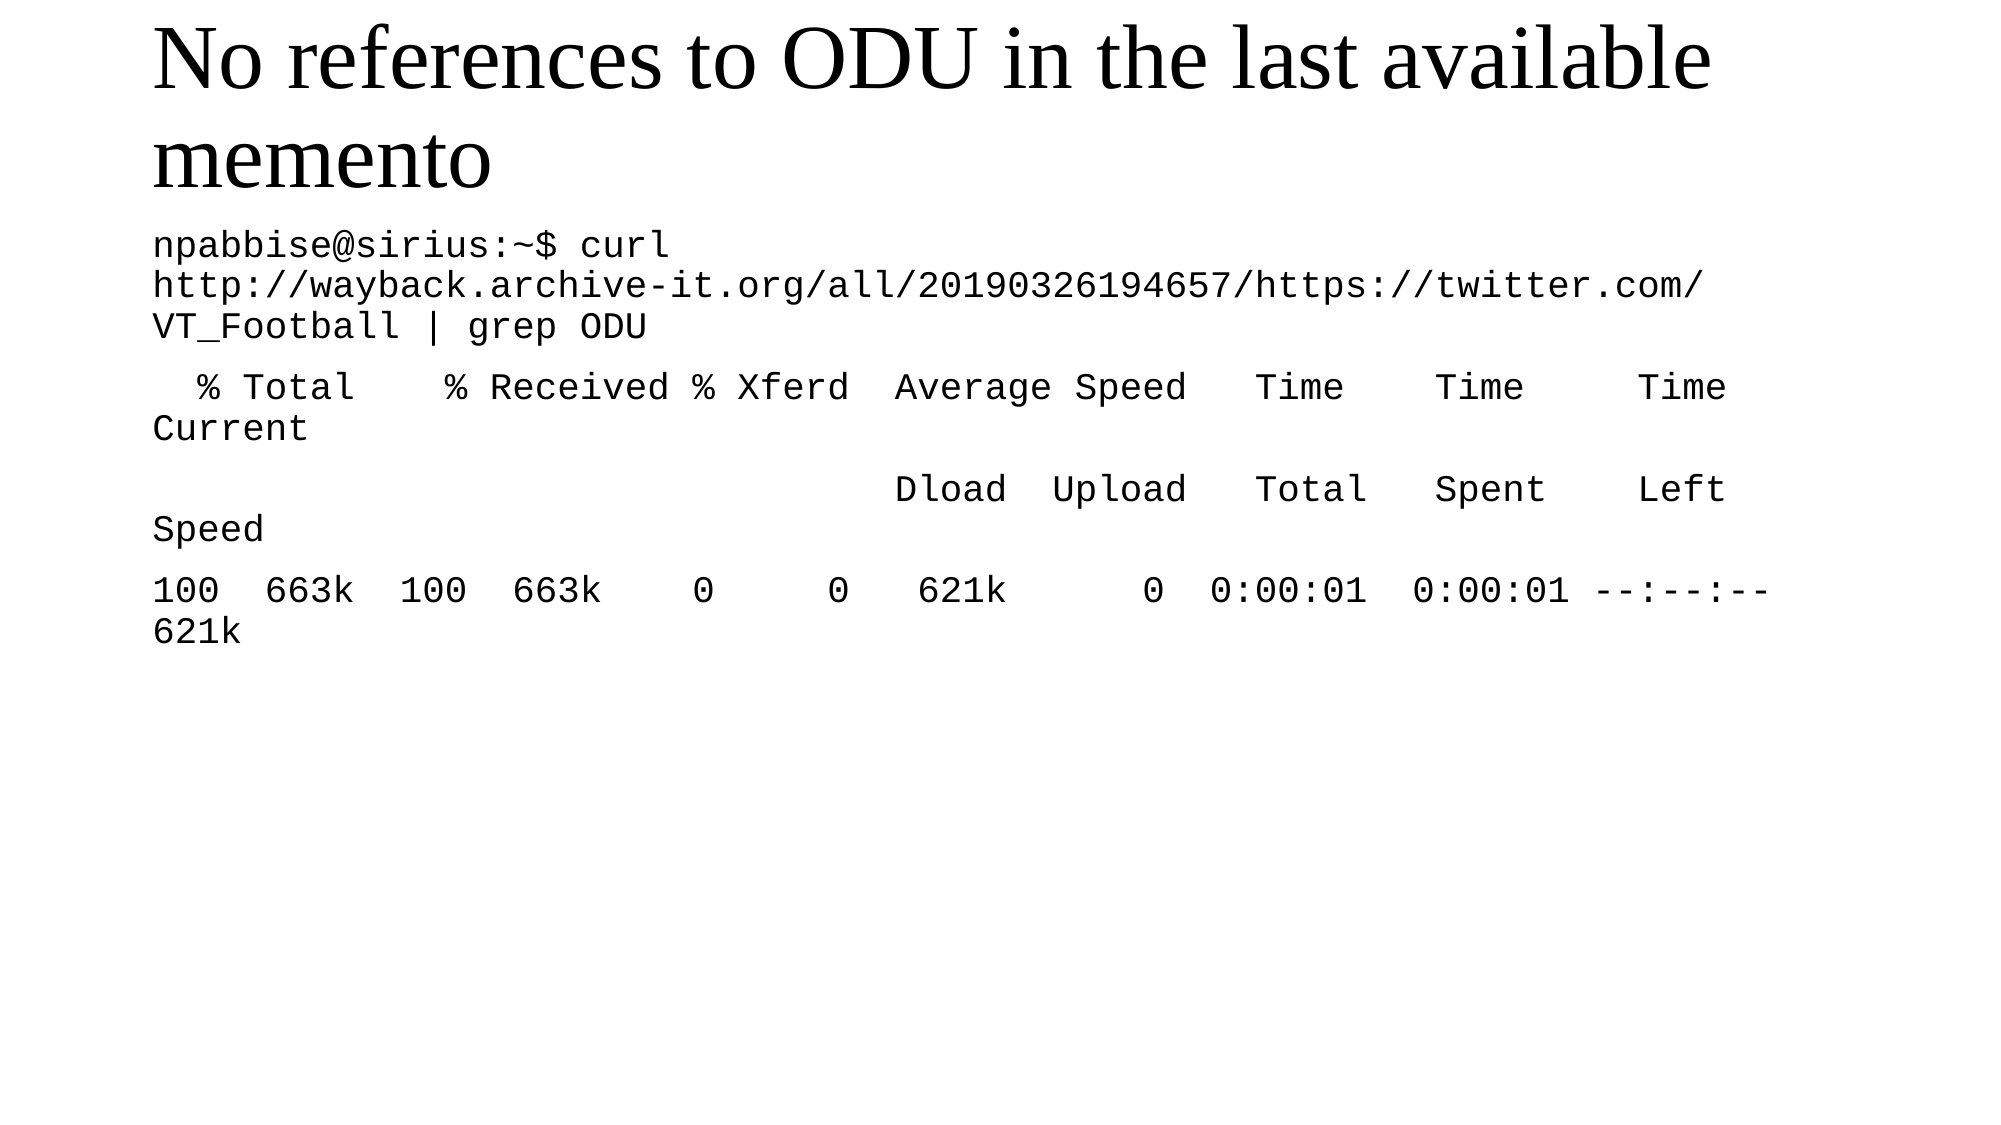

# No references to ODU in the last available memento
npabbise@sirius:~$ curl http://wayback.archive-it.org/all/20190326194657/https://twitter.com/VT_Football | grep ODU
  % Total    % Received % Xferd  Average Speed   Time    Time     Time  Current
                                 Dload  Upload   Total   Spent    Left  Speed
100  663k  100  663k    0     0   621k      0  0:00:01  0:00:01 --:--:--  621k